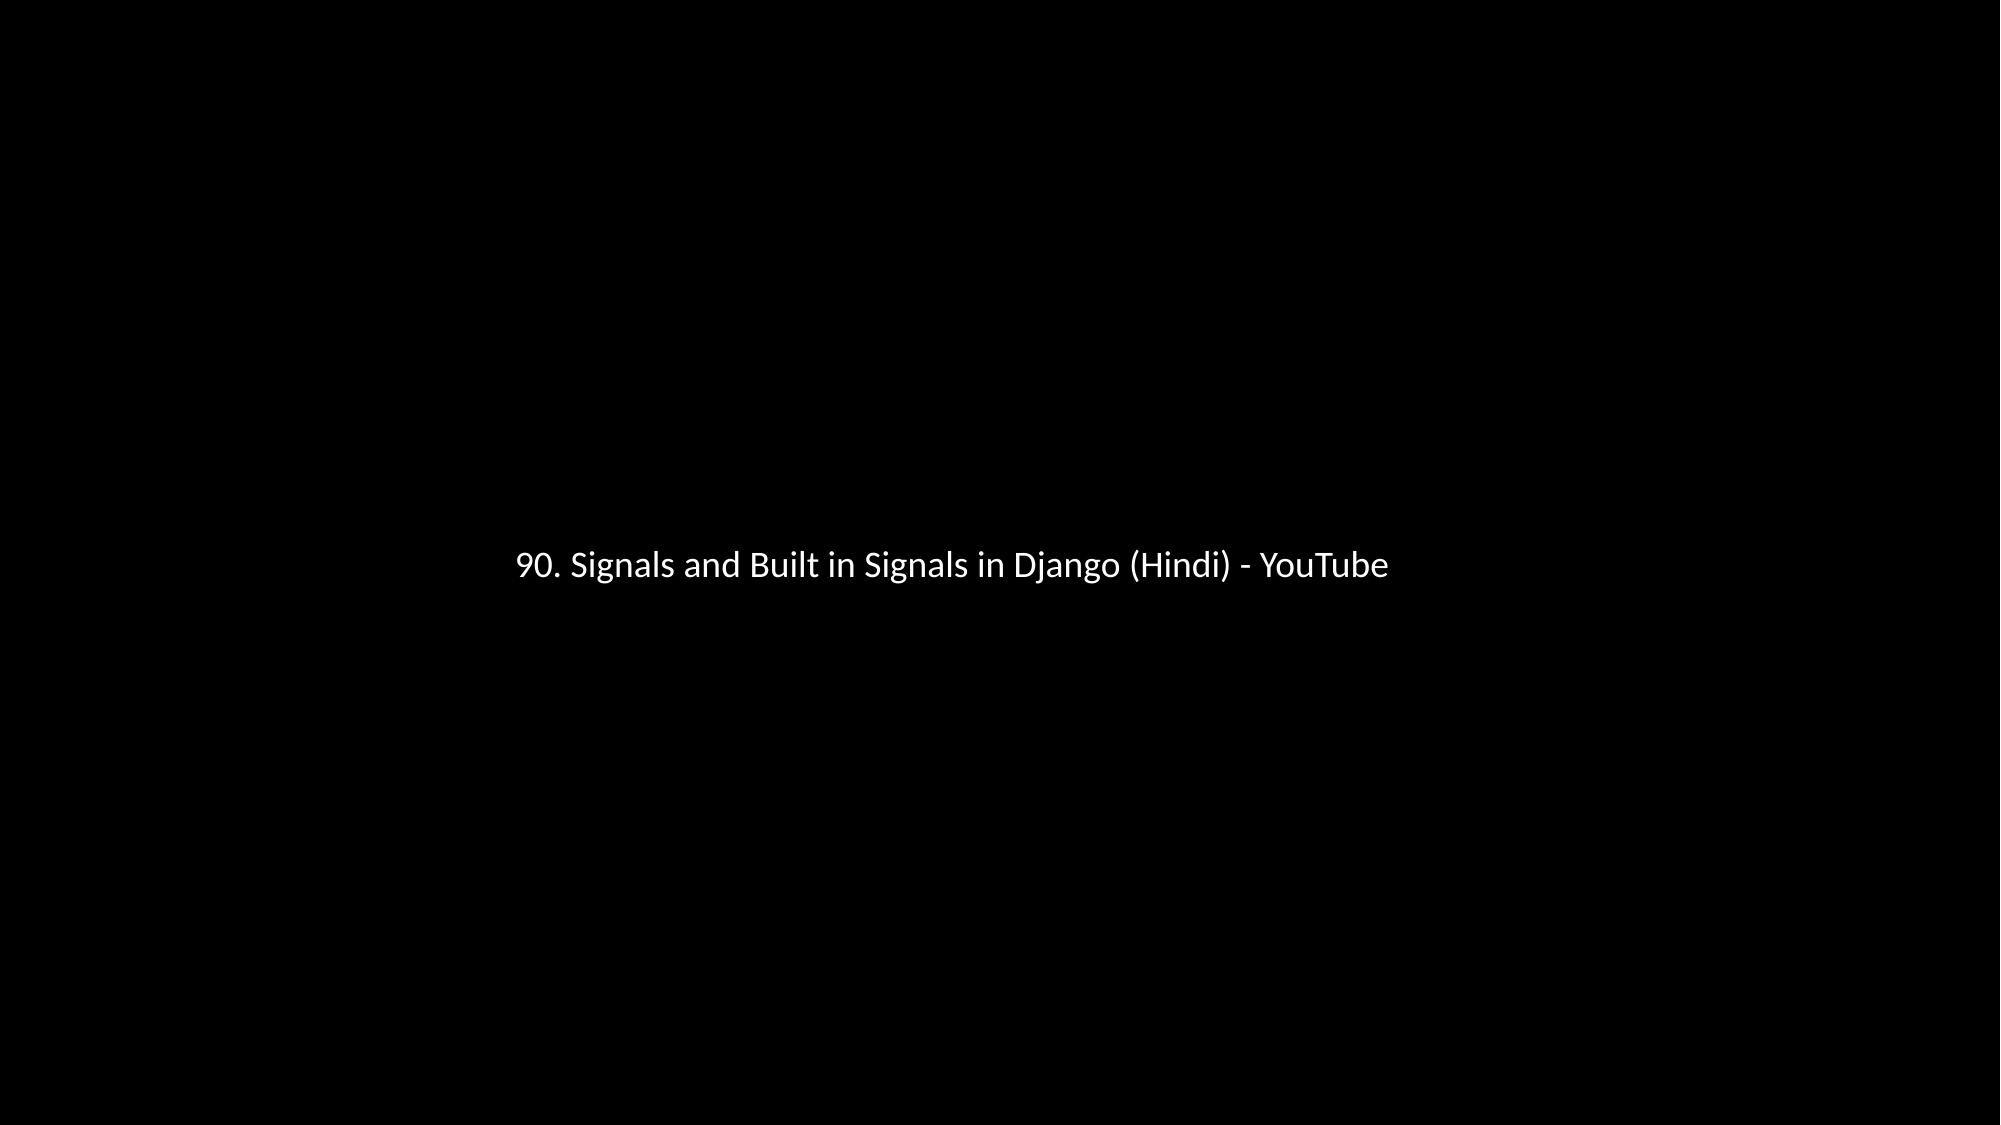

90. Signals and Built in Signals in Django (Hindi) - YouTube